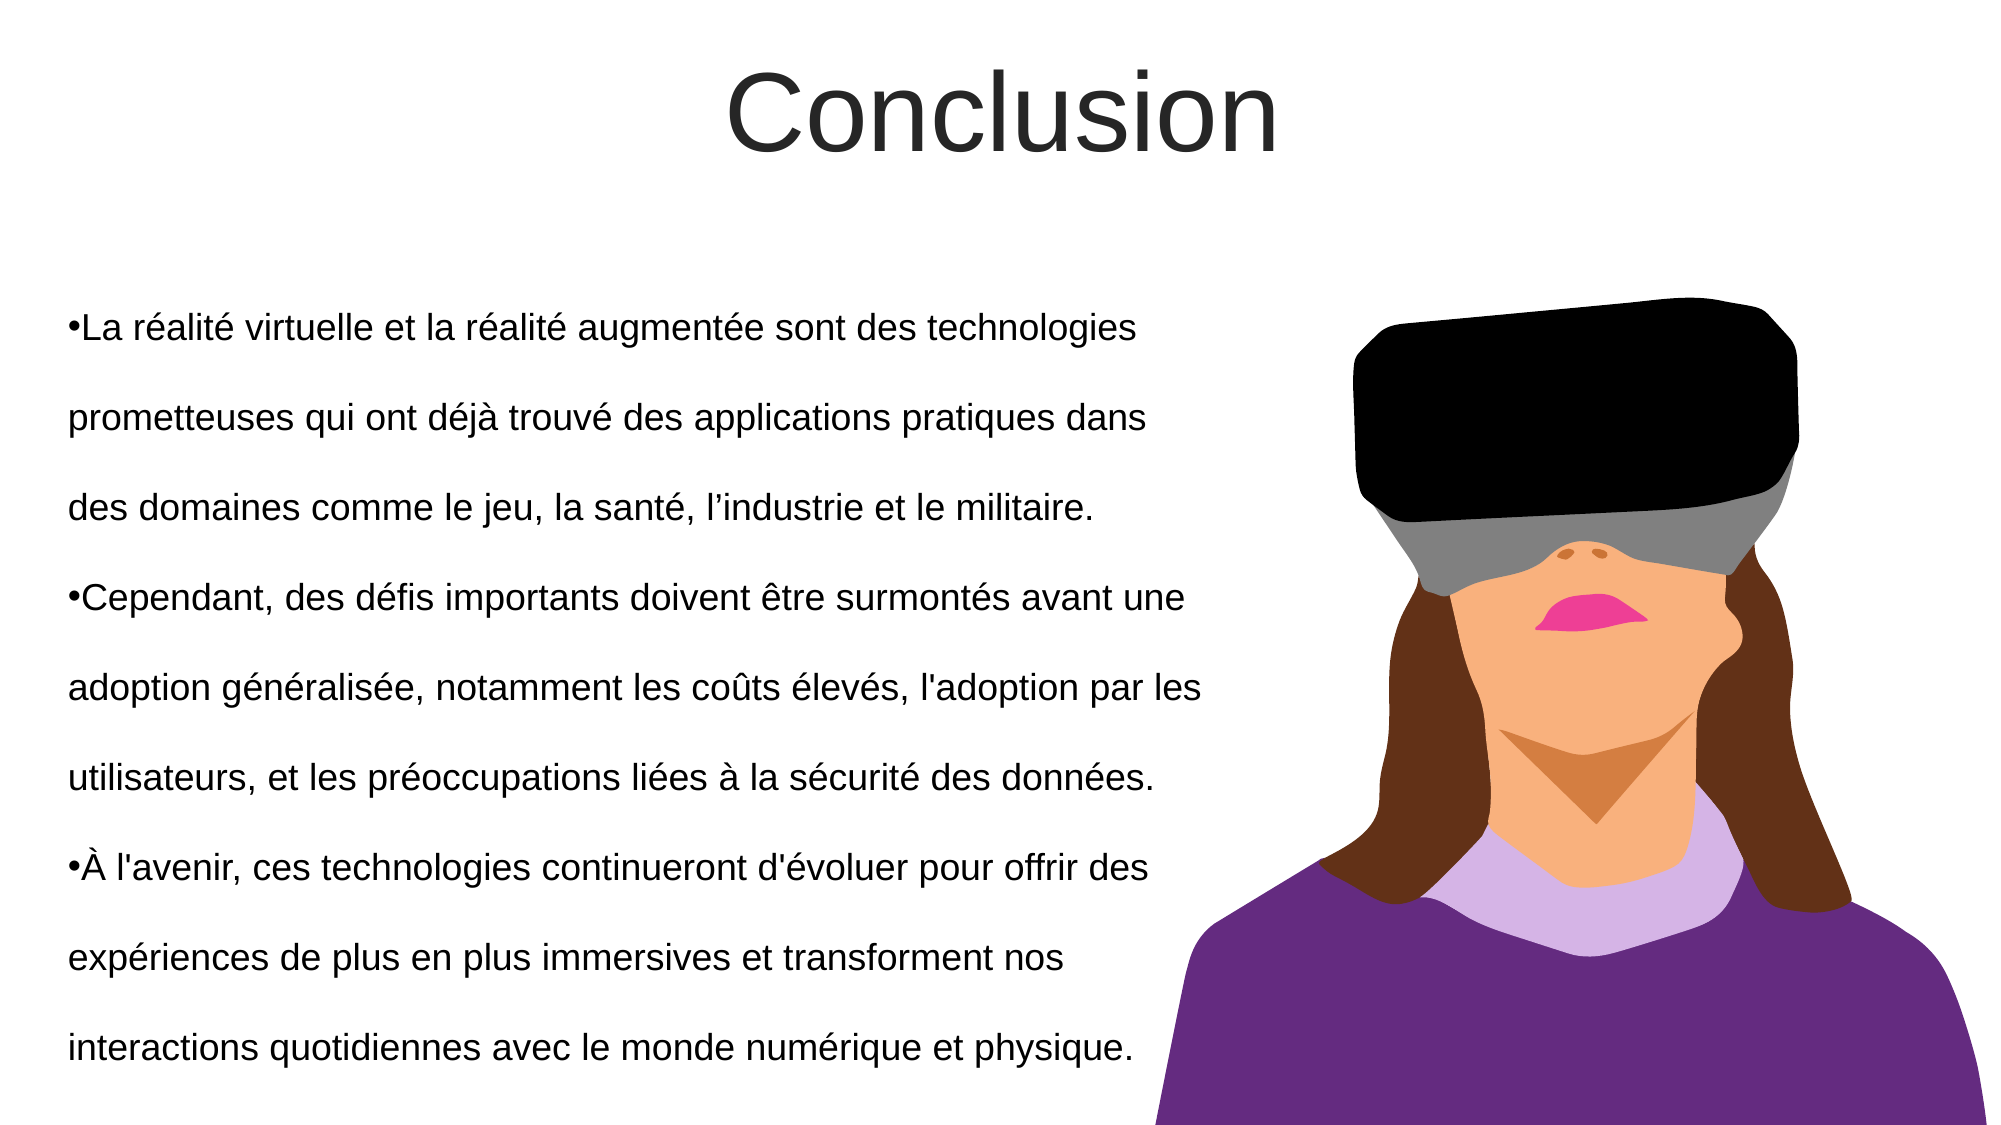

Conclusion
La réalité virtuelle et la réalité augmentée sont des technologies prometteuses qui ont déjà trouvé des applications pratiques dans des domaines comme le jeu, la santé, l’industrie et le militaire.
Cependant, des défis importants doivent être surmontés avant une adoption généralisée, notamment les coûts élevés, l'adoption par les utilisateurs, et les préoccupations liées à la sécurité des données.
À l'avenir, ces technologies continueront d'évoluer pour offrir des expériences de plus en plus immersives et transforment nos interactions quotidiennes avec le monde numérique et physique.